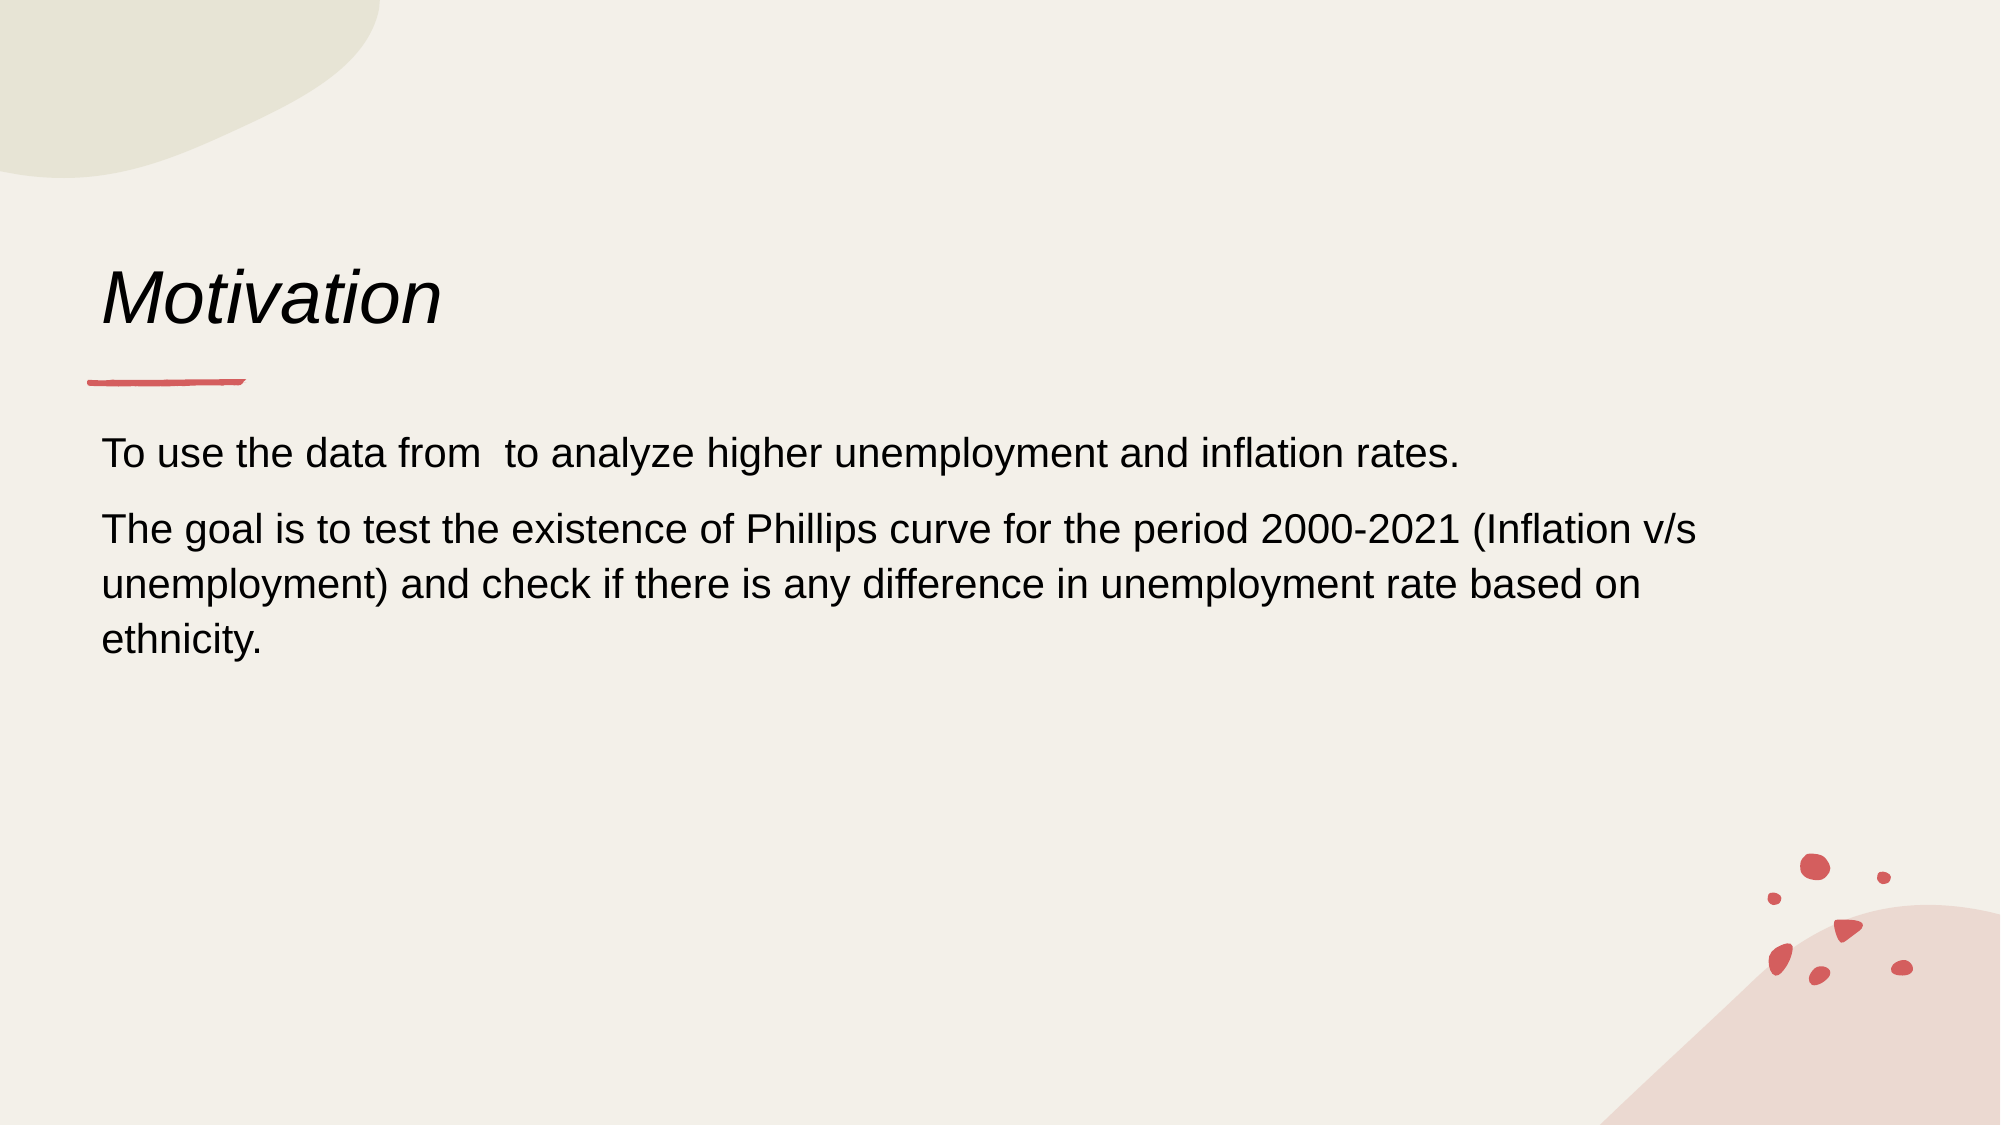

# Motivation
To use the data from  to analyze higher unemployment and inflation rates.
The goal is to test the existence of Phillips curve for the period 2000-2021 (Inflation v/s unemployment) and check if there is any difference in unemployment rate based on ethnicity.